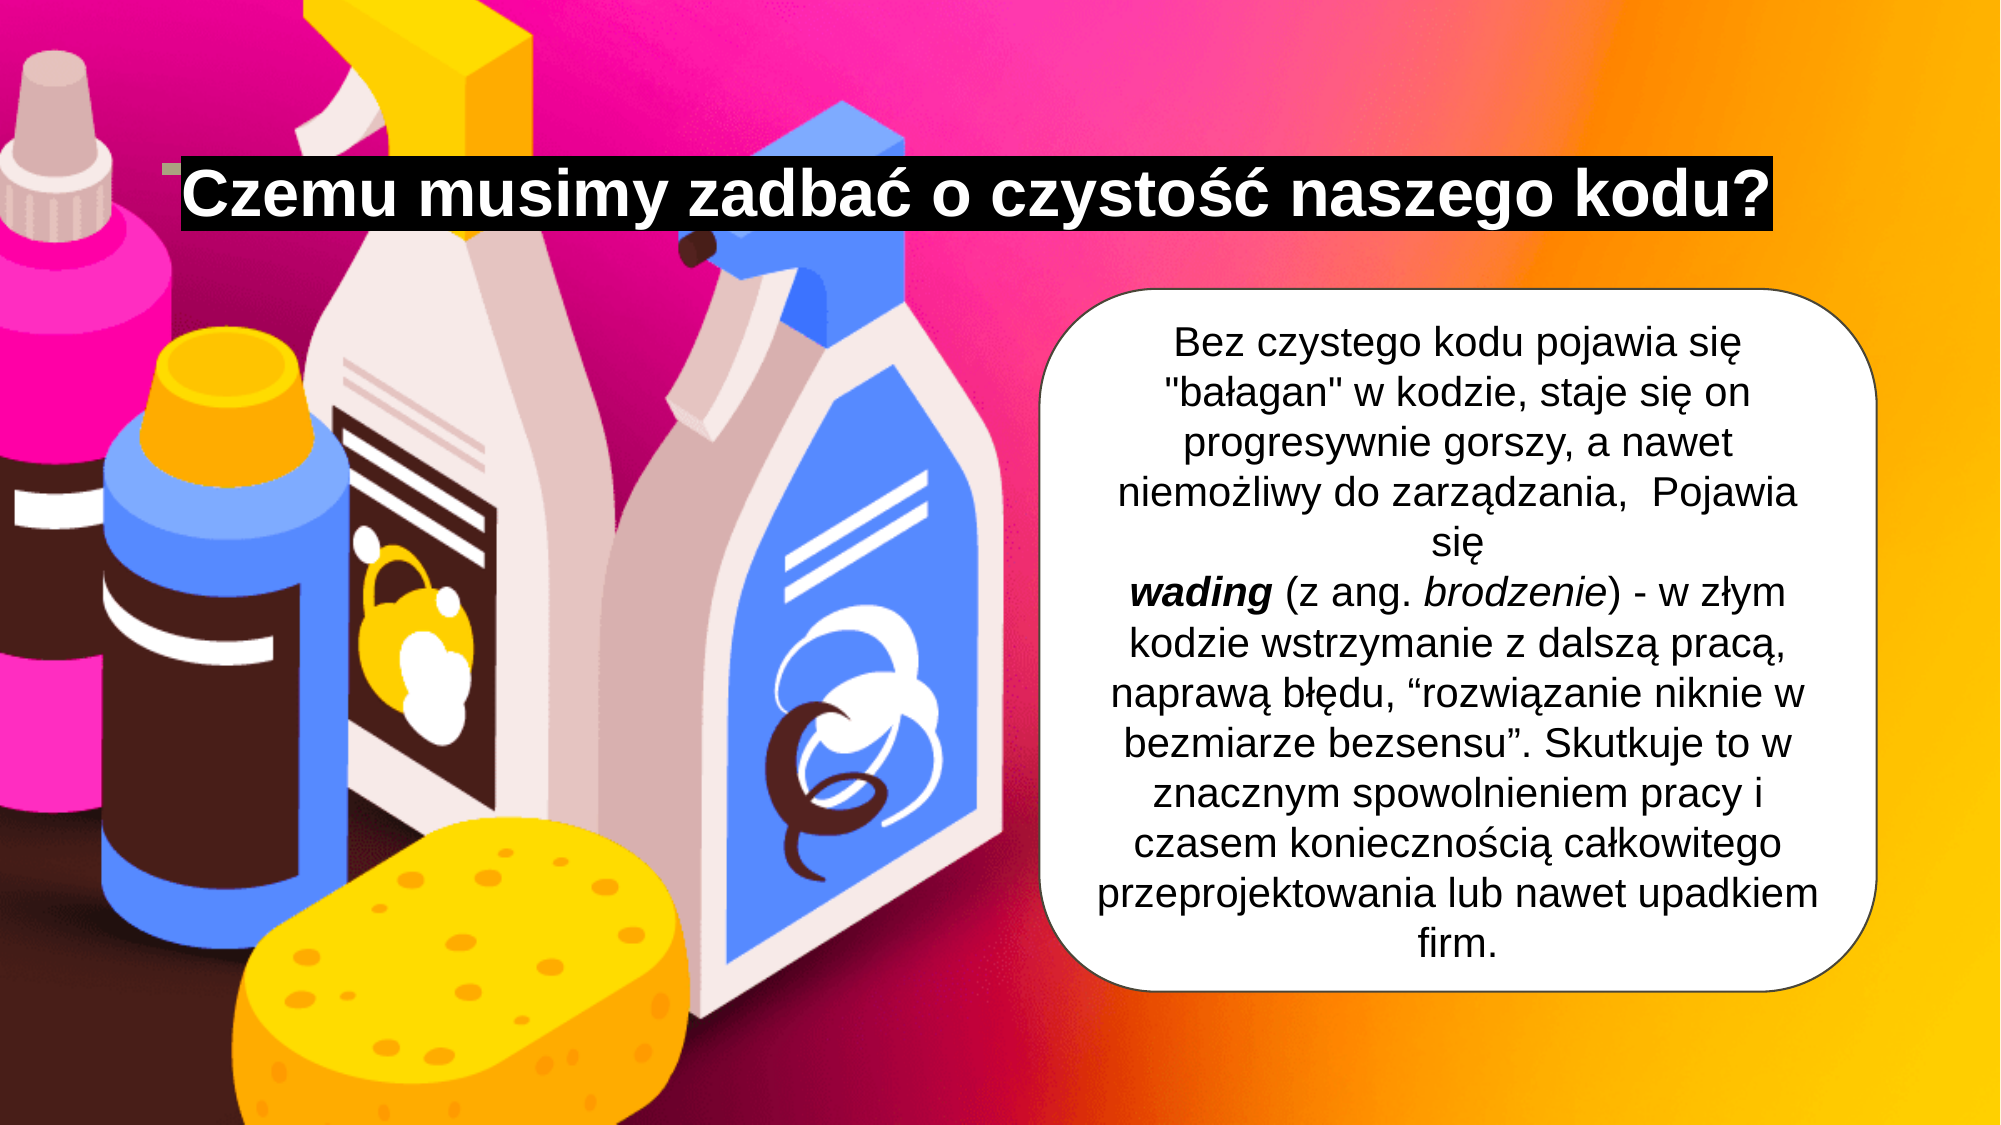

# Czemu musimy zadbać o czystość naszego kodu?
Bez czystego kodu pojawia się "bałagan" w kodzie, staje się on progresywnie gorszy, a nawet niemożliwy do zarządzania,  Pojawia się
wading (z ang. brodzenie) - w złym kodzie wstrzymanie z dalszą pracą, naprawą błędu, “rozwiązanie niknie w bezmiarze bezsensu”. Skutkuje to w znacznym spowolnieniem pracy i czasem koniecznością całkowitego przeprojektowania lub nawet upadkiem firm.